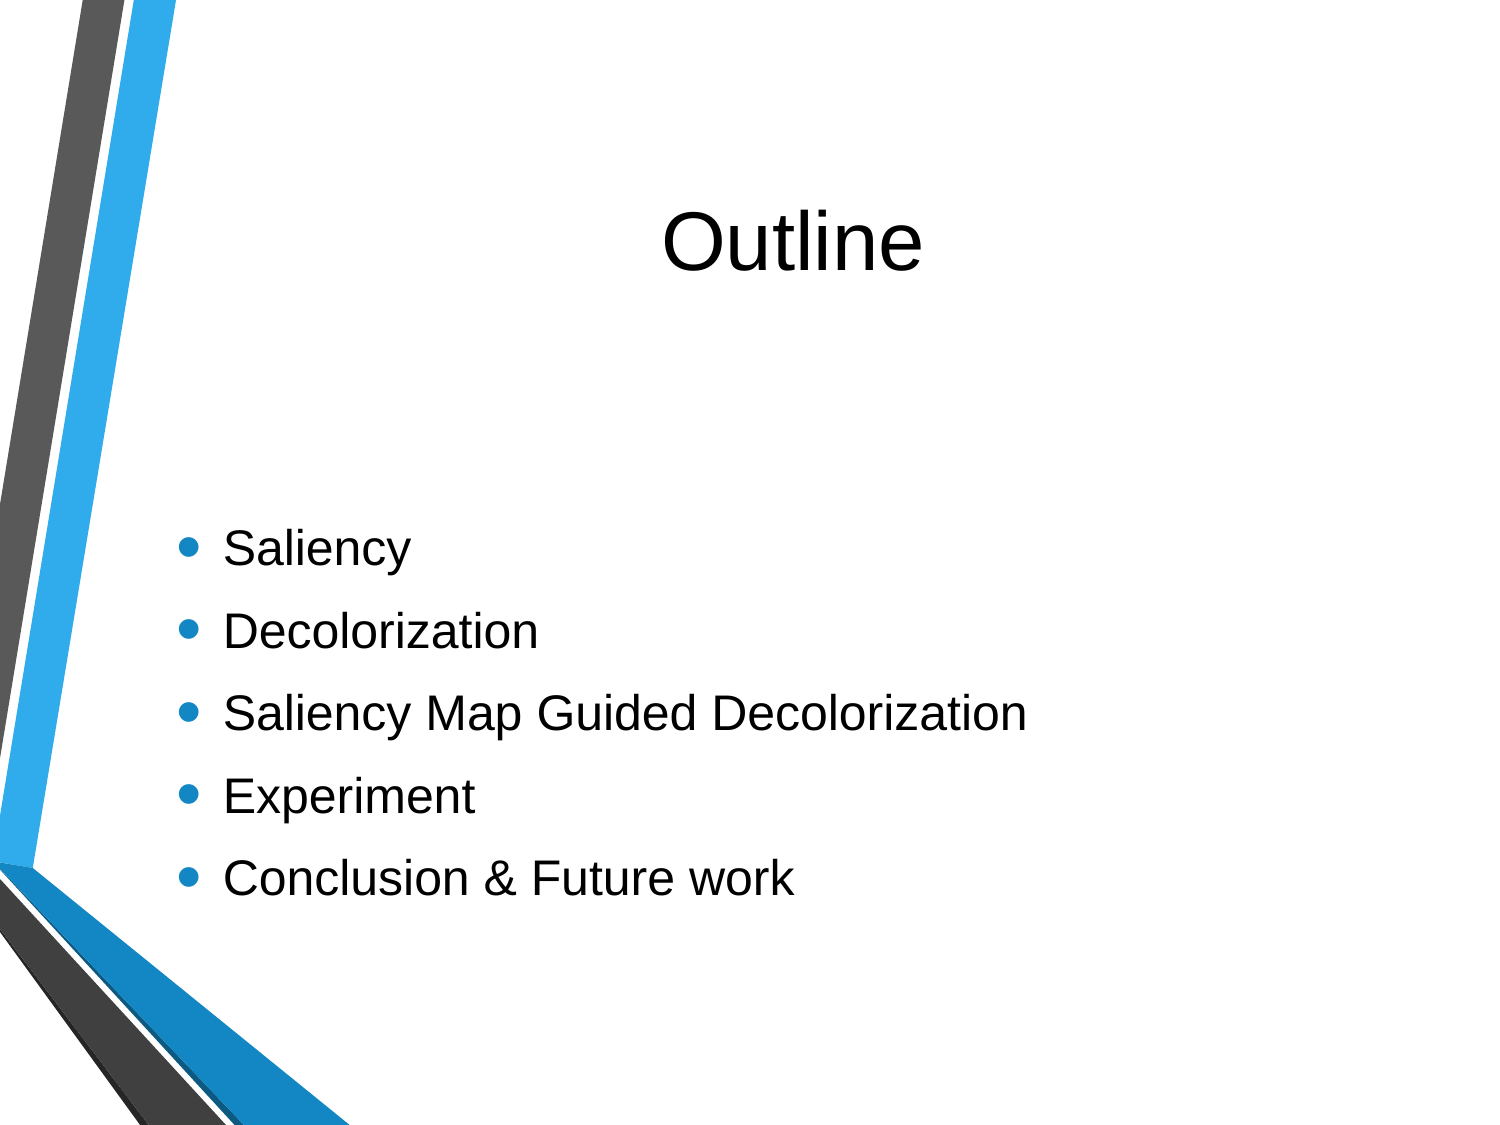

# Outline
Saliency
Decolorization
Saliency Map Guided Decolorization
Experiment
Conclusion & Future work